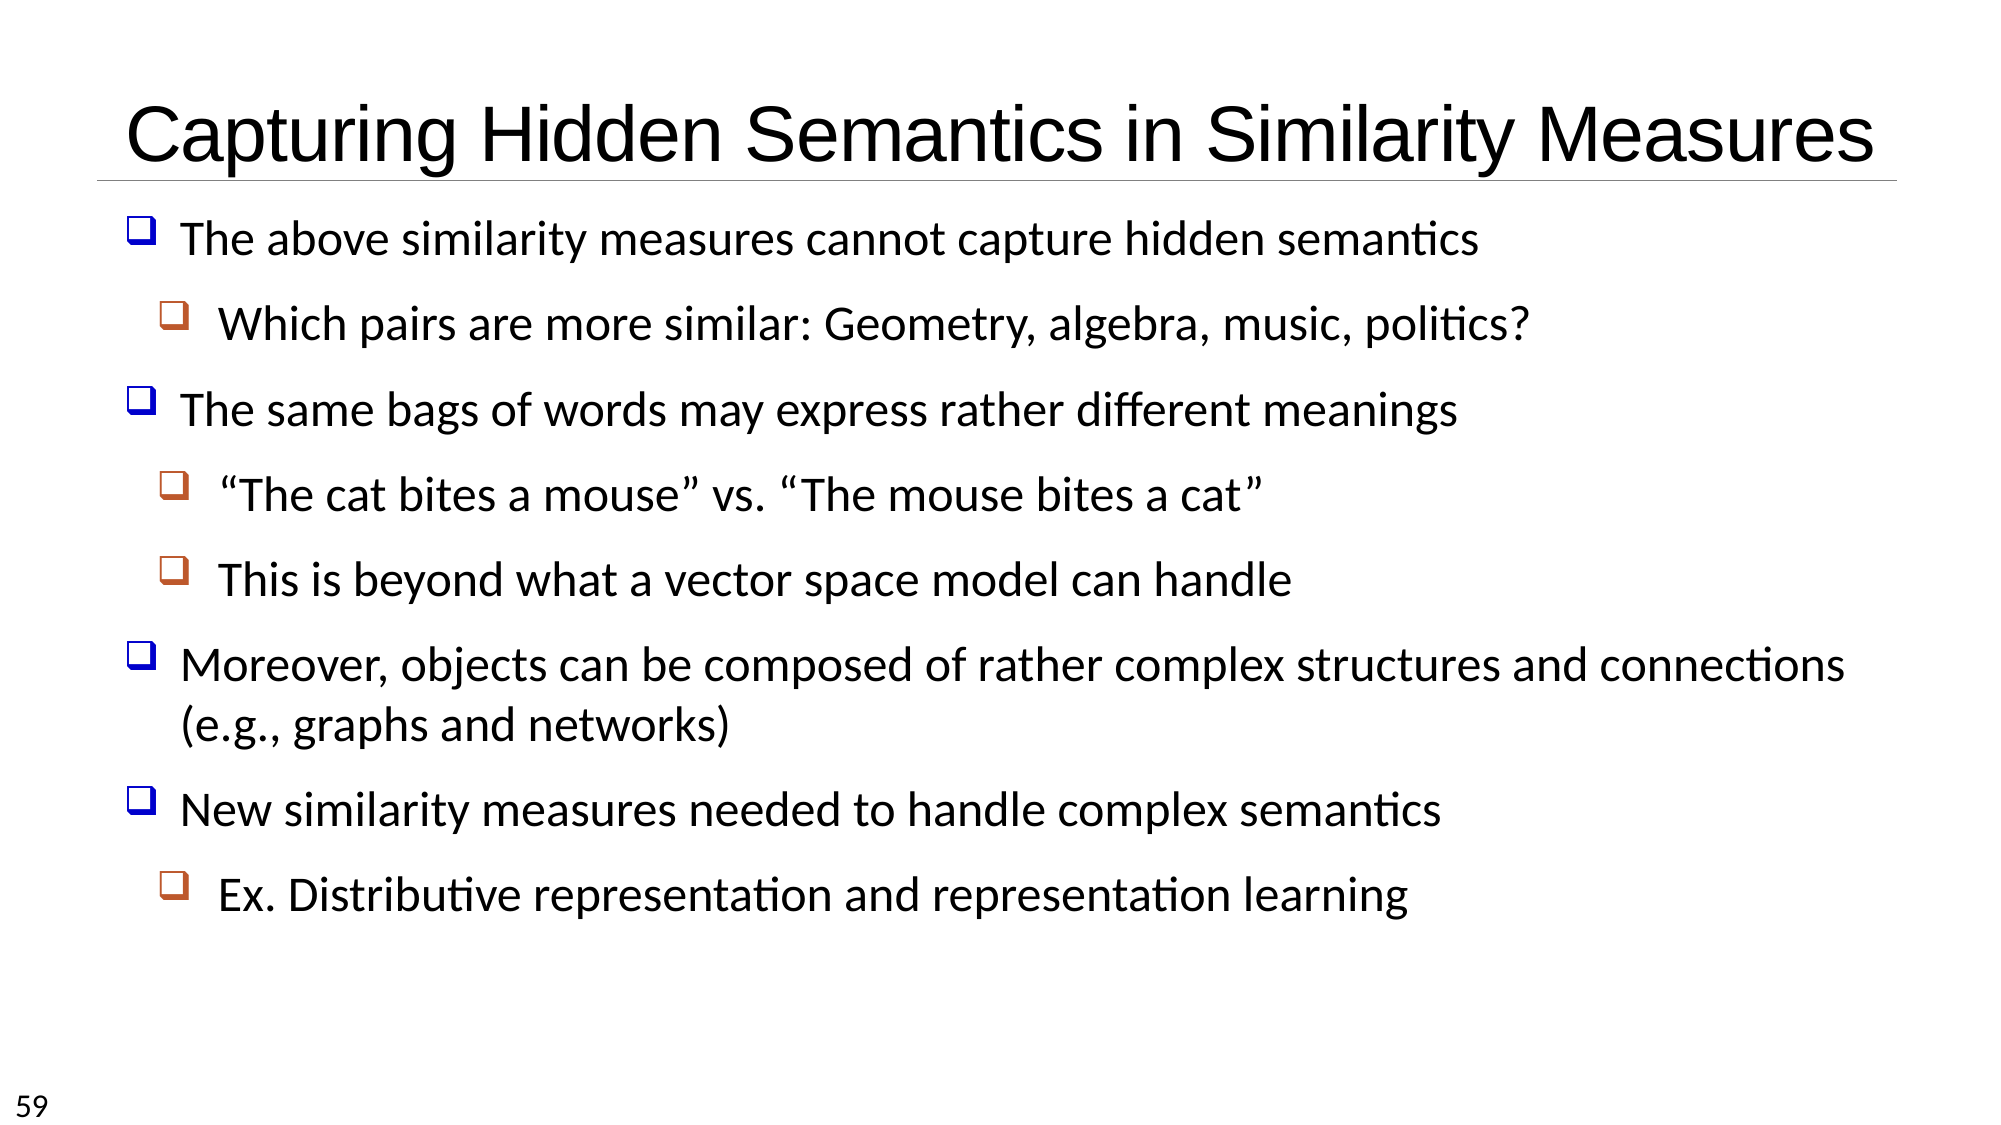

# Capturing Hidden Semantics in Similarity Measures
The above similarity measures cannot capture hidden semantics
Which pairs are more similar: Geometry, algebra, music, politics?
The same bags of words may express rather different meanings
“The cat bites a mouse” vs. “The mouse bites a cat”
This is beyond what a vector space model can handle
Moreover, objects can be composed of rather complex structures and connections (e.g., graphs and networks)
New similarity measures needed to handle complex semantics
Ex. Distributive representation and representation learning